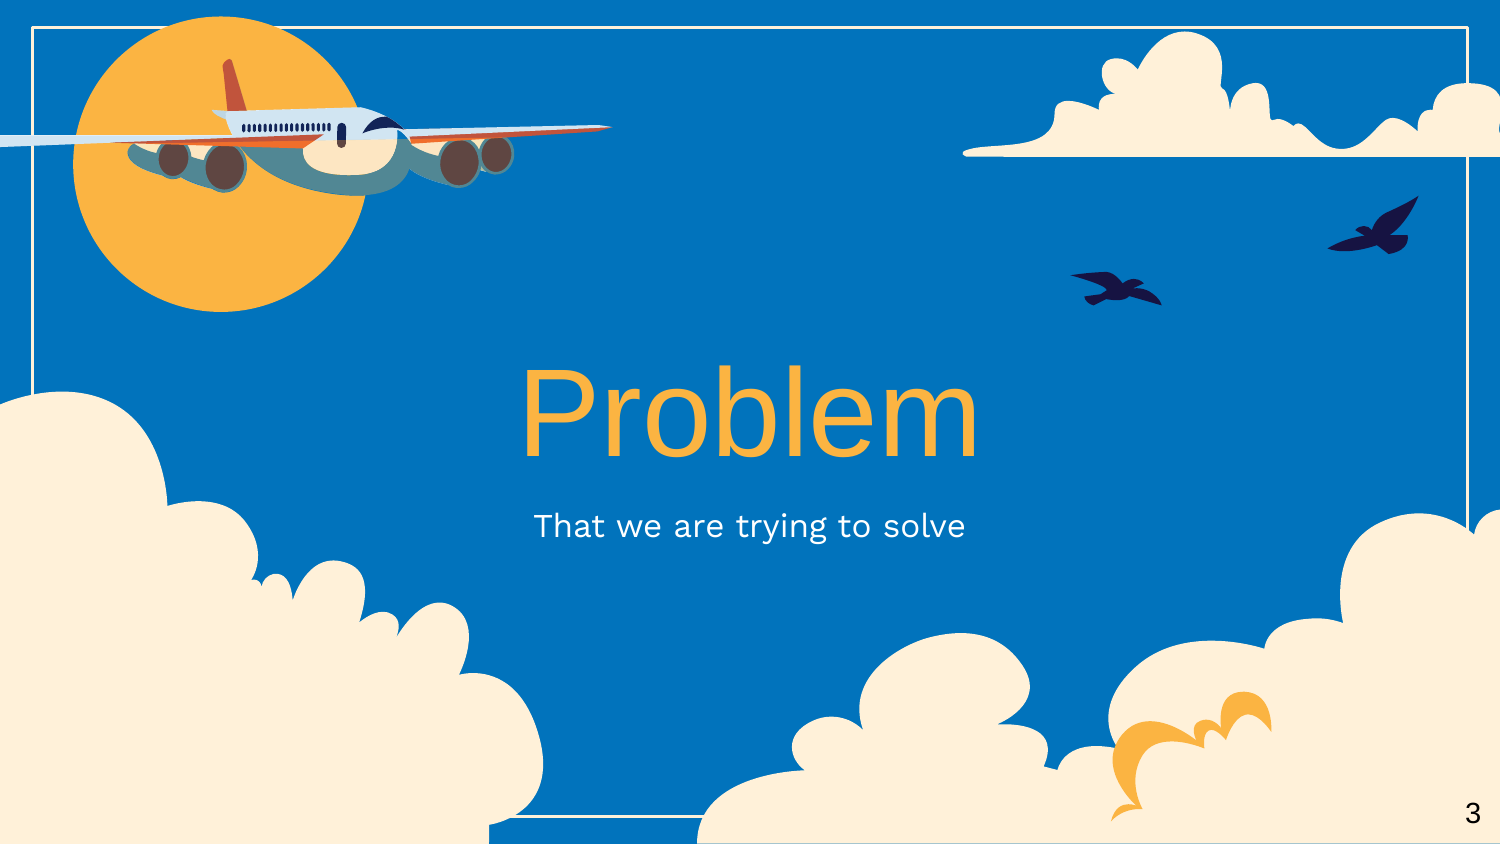

# Problem
That we are trying to solve
3